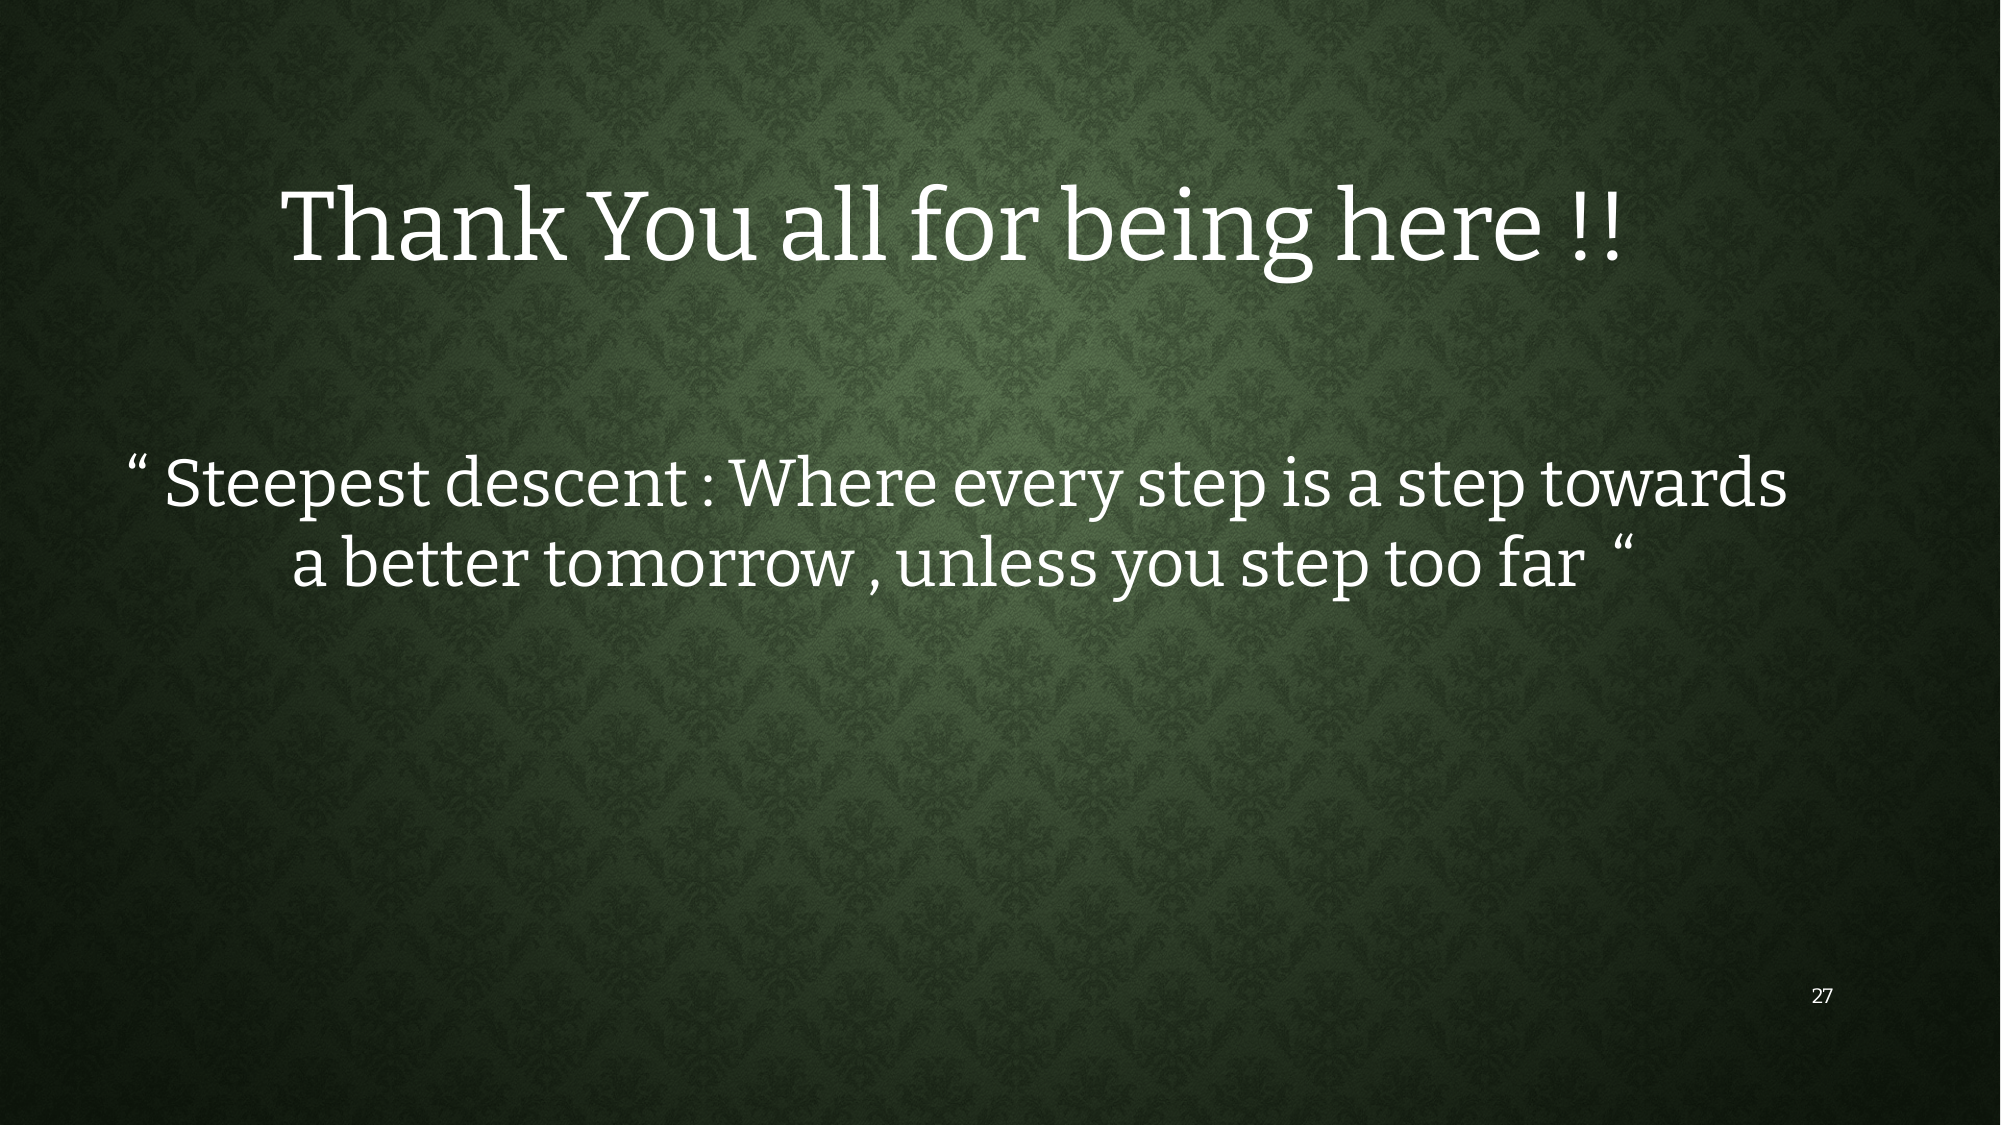

Thank You all for being here !!

“ Steepest descent : Where every step is a step towards  a better tomorrow , unless you step too far  “
27